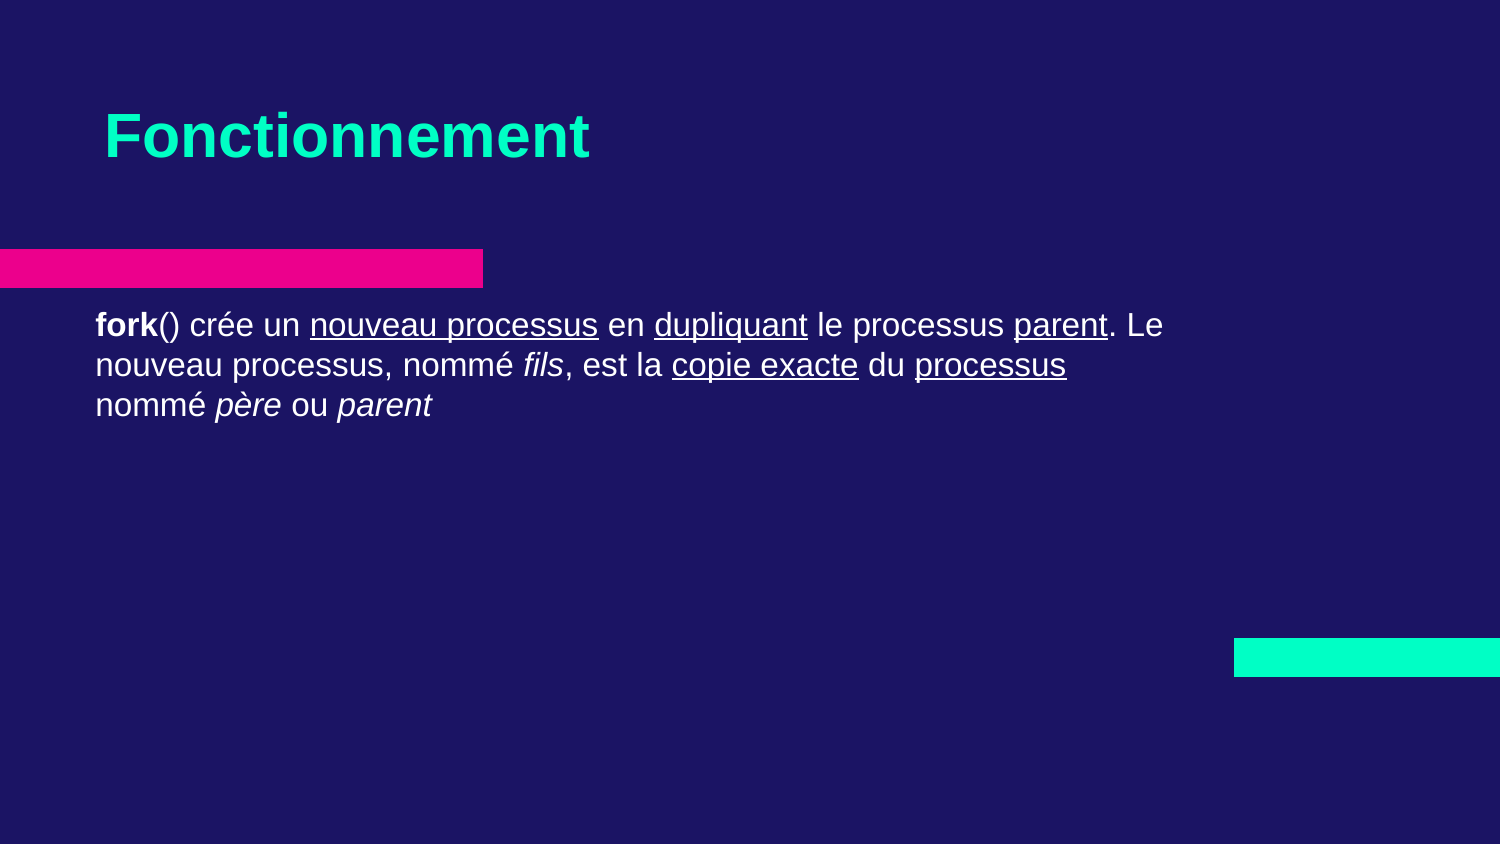

# Fonctionnement
fork() crée un nouveau processus en dupliquant le processus parent. Le nouveau processus, nommé fils, est la copie exacte du processus nommé père ou parent